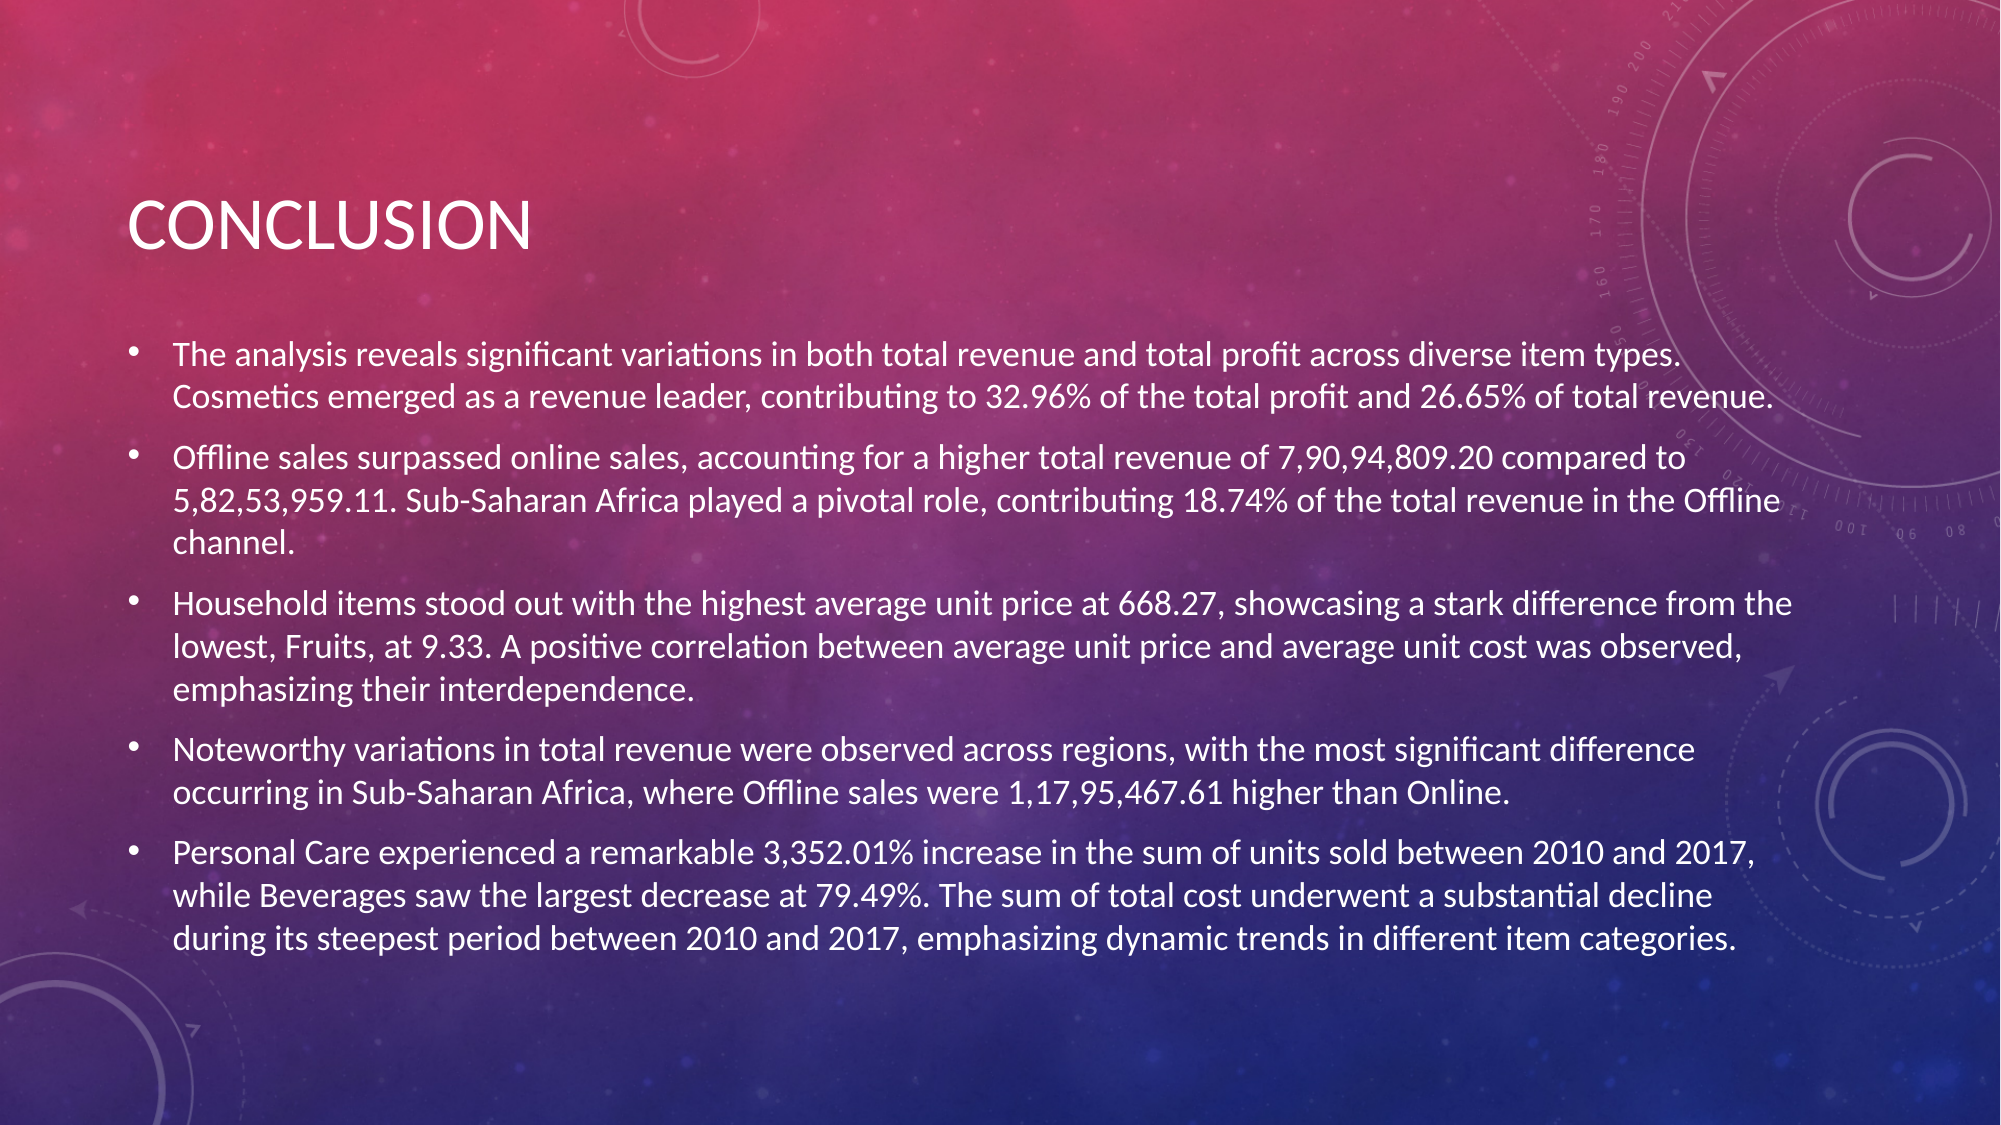

# Conclusion
The analysis reveals significant variations in both total revenue and total profit across diverse item types. Cosmetics emerged as a revenue leader, contributing to 32.96% of the total profit and 26.65% of total revenue.
Offline sales surpassed online sales, accounting for a higher total revenue of 7,90,94,809.20 compared to 5,82,53,959.11. Sub-Saharan Africa played a pivotal role, contributing 18.74% of the total revenue in the Offline channel.
Household items stood out with the highest average unit price at 668.27, showcasing a stark difference from the lowest, Fruits, at 9.33. A positive correlation between average unit price and average unit cost was observed, emphasizing their interdependence.
Noteworthy variations in total revenue were observed across regions, with the most significant difference occurring in Sub-Saharan Africa, where Offline sales were 1,17,95,467.61 higher than Online.
Personal Care experienced a remarkable 3,352.01% increase in the sum of units sold between 2010 and 2017, while Beverages saw the largest decrease at 79.49%. The sum of total cost underwent a substantial decline during its steepest period between 2010 and 2017, emphasizing dynamic trends in different item categories.